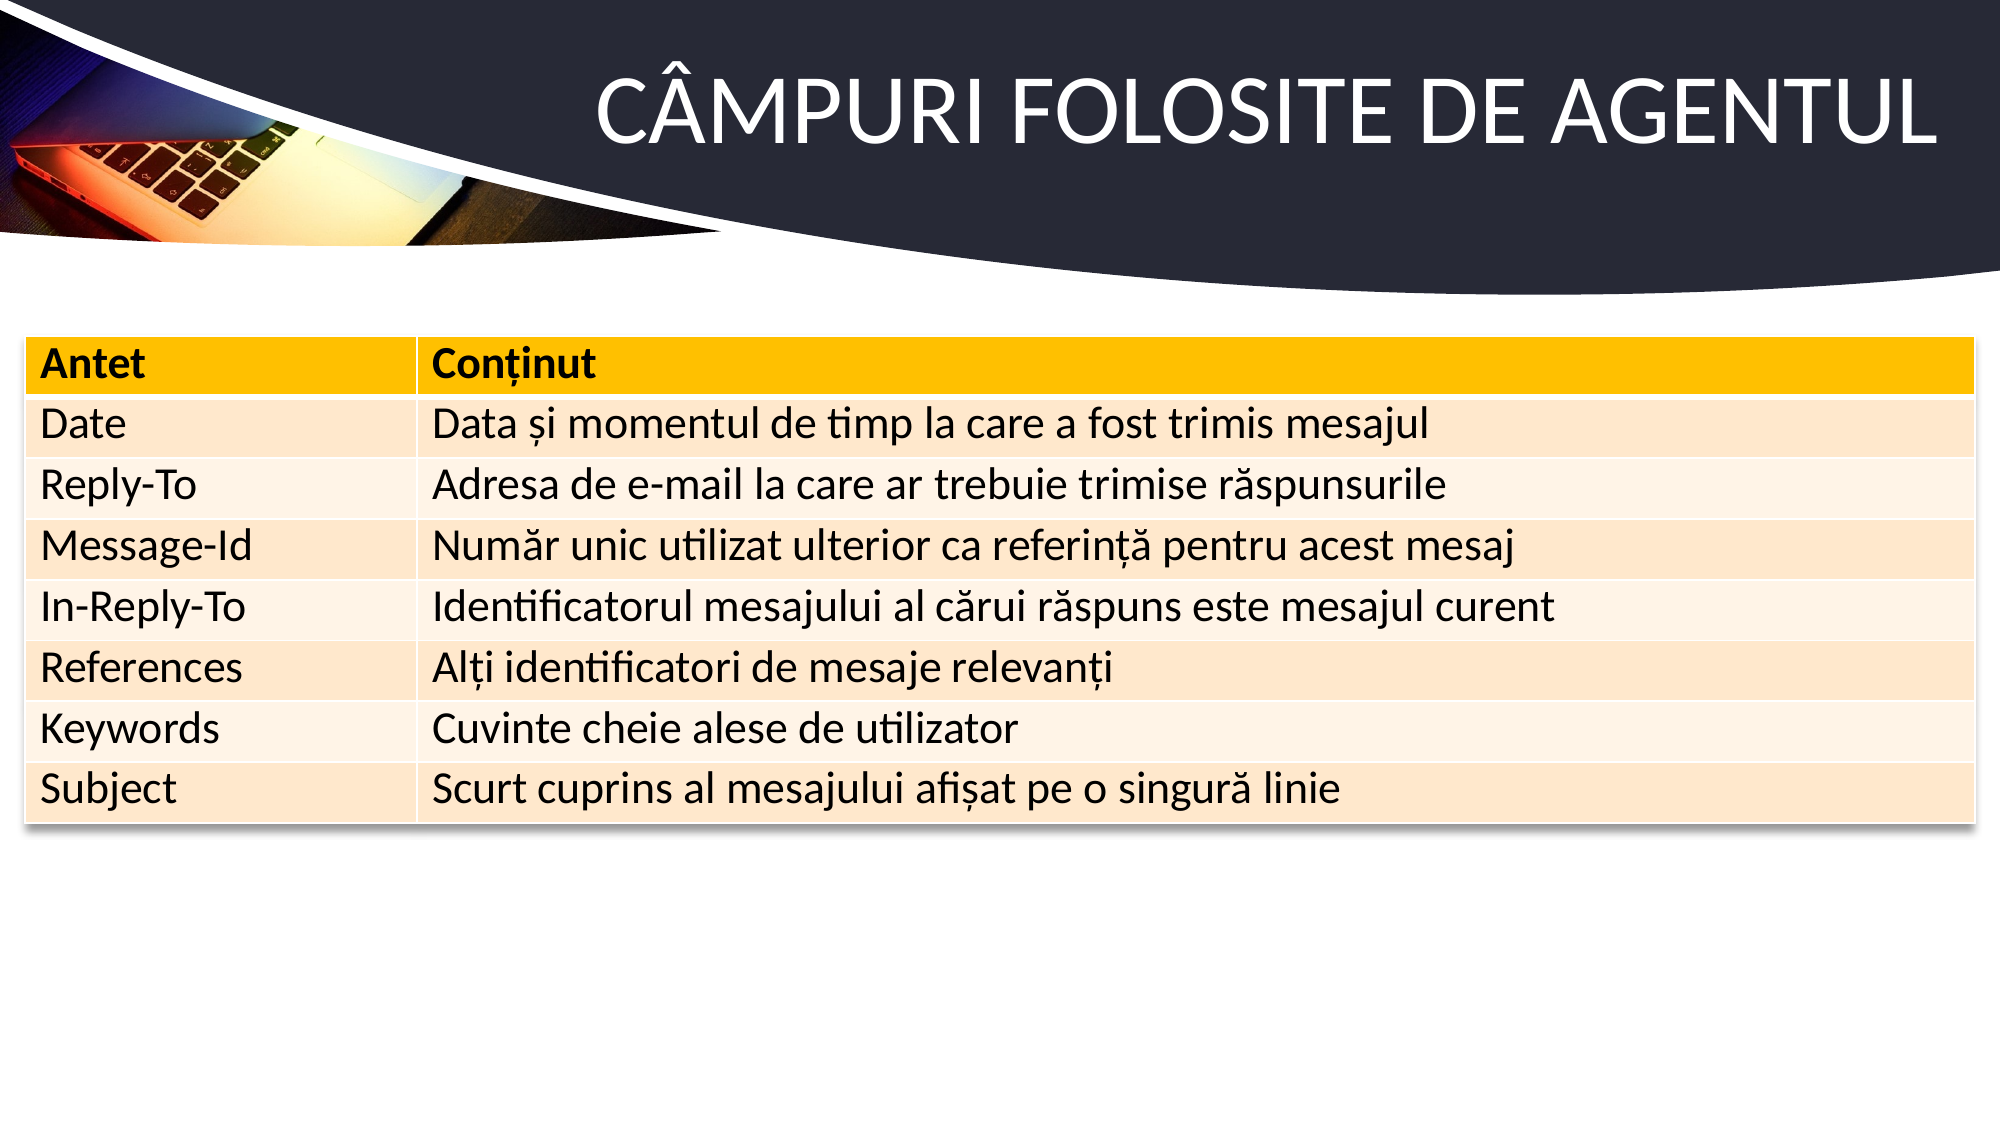

# Câmpuri folosite de agentul
| Antet | Conținut |
| --- | --- |
| Date | Data și momentul de timp la care a fost trimis mesajul |
| Reply-To | Adresa de e-mail la care ar trebuie trimise răspunsurile |
| Message-Id | Număr unic utilizat ulterior ca referință pentru acest mesaj |
| In-Reply-To | Identificatorul mesajului al cărui răspuns este mesajul curent |
| References | Alți identificatori de mesaje relevanți |
| Keywords | Cuvinte cheie alese de utilizator |
| Subject | Scurt cuprins al mesajului afișat pe o singură linie |